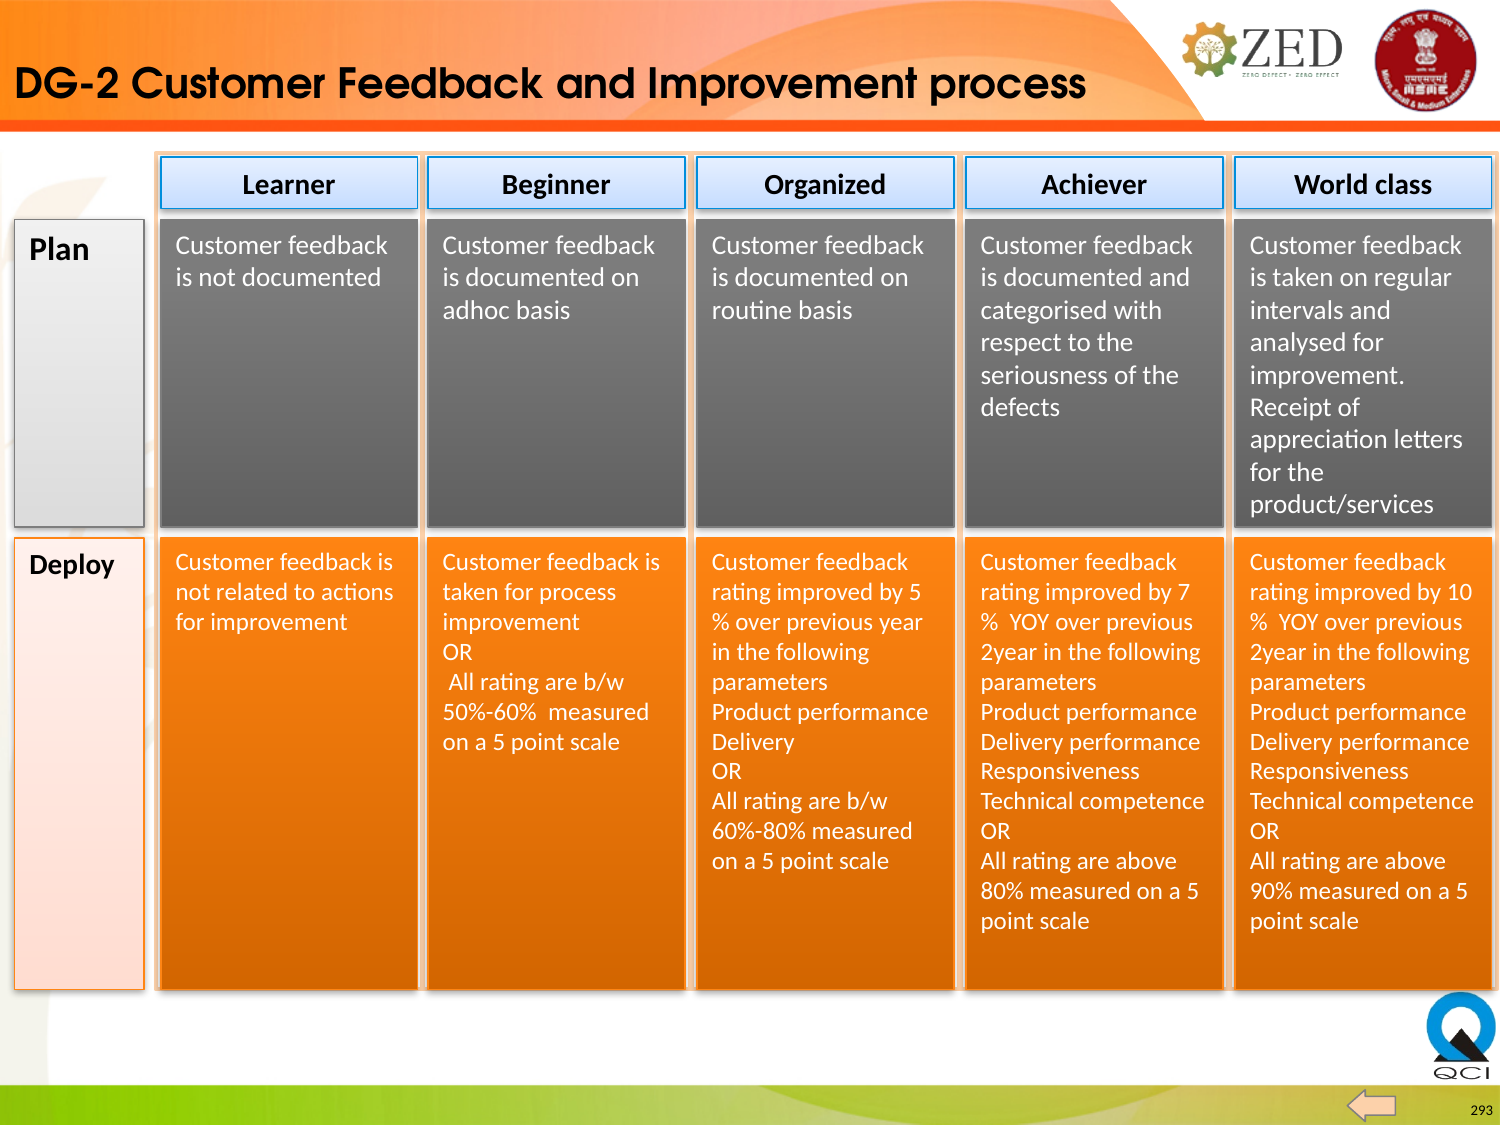

DG-2 Customer Feedback and Improvement process

Learner
Beginner
Organized
Achiever
World class
Plan
Customer feedback is not documented
Customer feedback is documented on adhoc basis
Customer feedback is documented on routine basis
Customer feedback is documented and categorised with respect to the seriousness of the defects
Customer feedback is taken on regular intervals and analysed for improvement.
Receipt of appreciation letters for the product/services
Deploy
Customer feedback is not related to actions for improvement

Customer feedback is taken for process improvement
OR
 All rating are b/w 50%-60%  measured on a 5 point scale
Customer feedback rating improved by 5 % over previous year in the following parameters
Product performance
Delivery
OR
All rating are b/w 60%-80% measured on a 5 point scale
Customer feedback rating improved by 7 %  YOY over previous 2year in the following parameters
Product performance
Delivery performance
Responsiveness
Technical competence
OR
All rating are above 80% measured on a 5 point scale
Customer feedback rating improved by 10 %  YOY over previous 2year in the following parameters
Product performance
Delivery performance
Responsiveness
Technical competence
OR
All rating are above 90% measured on a 5 point scale